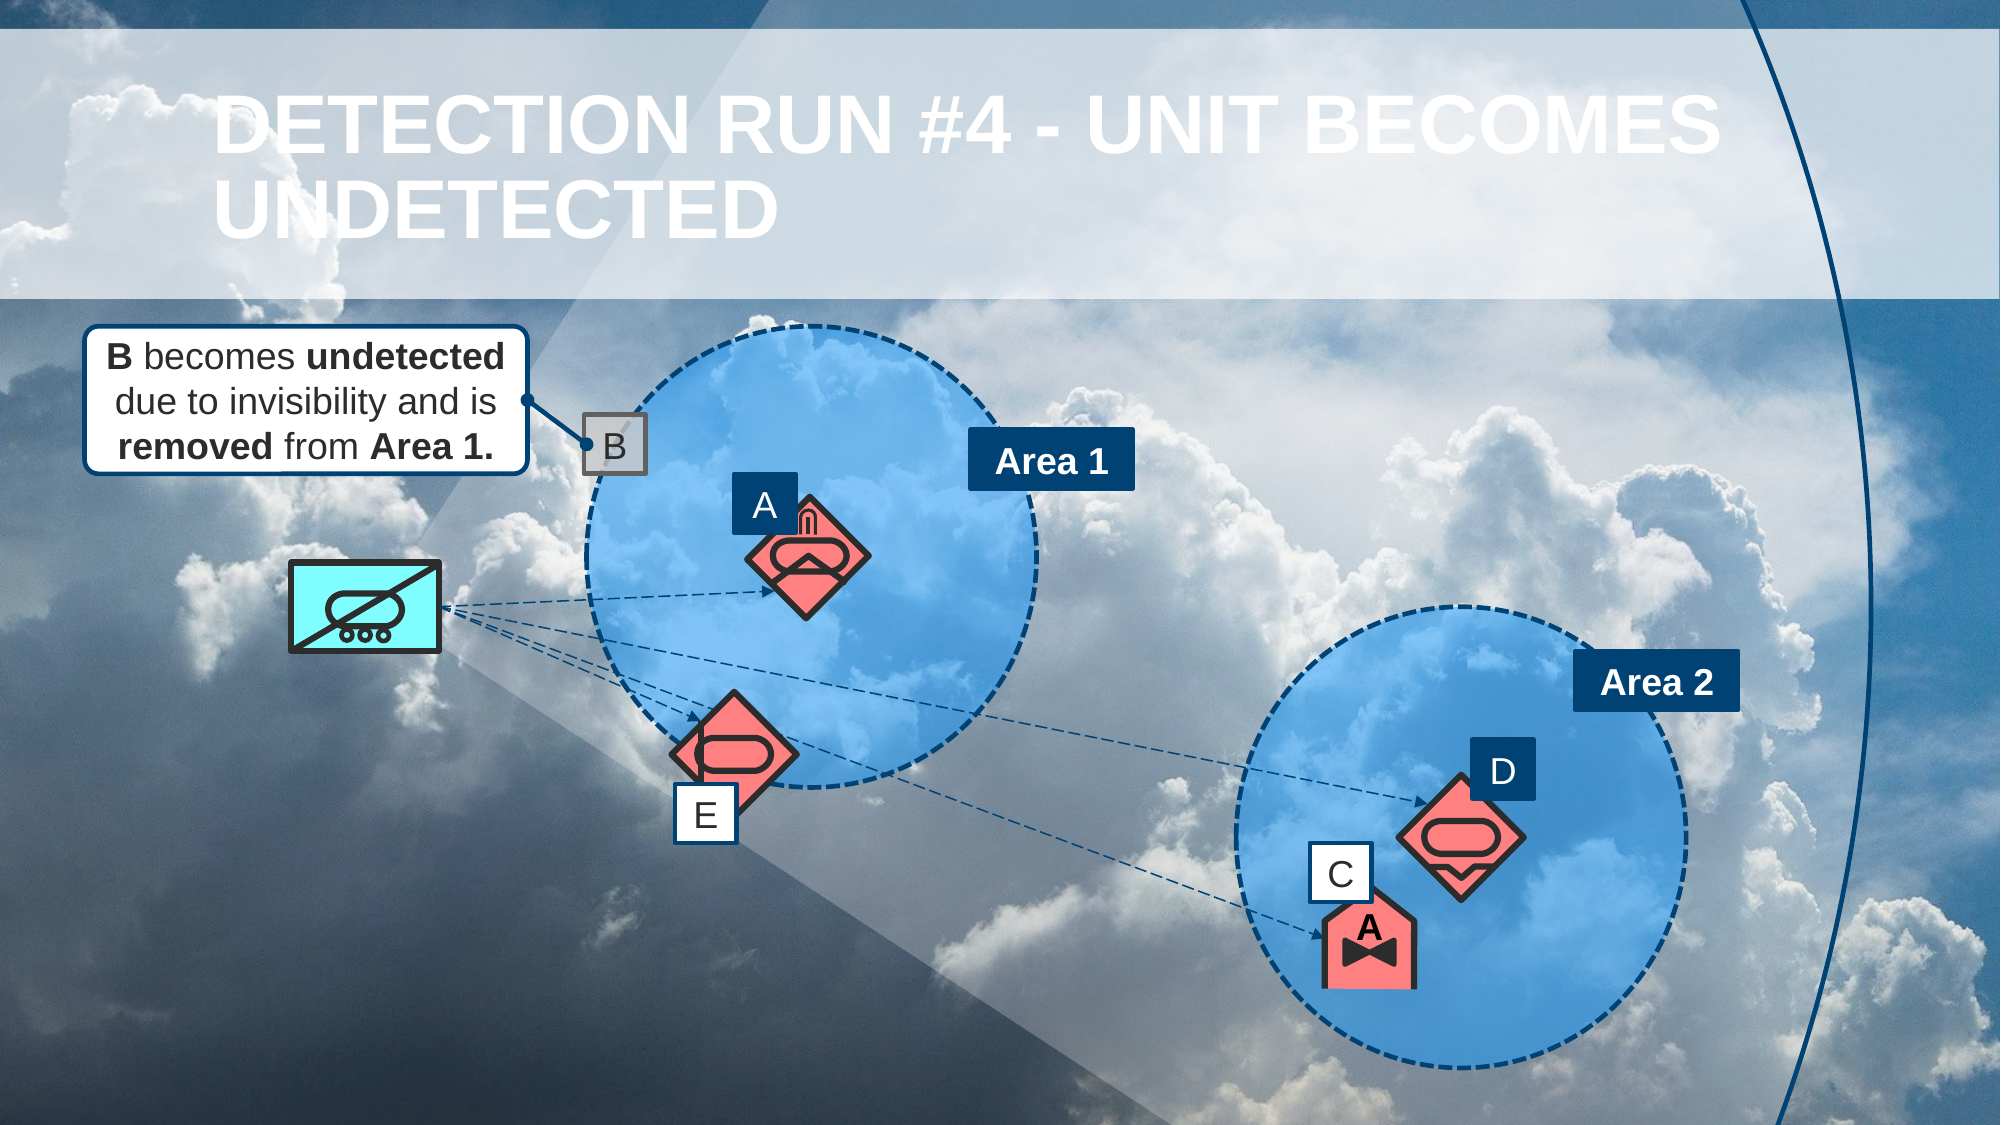

# detection run #4 - unit becomes undetected
B becomes undetected due to invisibility and is removed from Area 1.

B
Area 1
A

Area 2

D
E

C

A